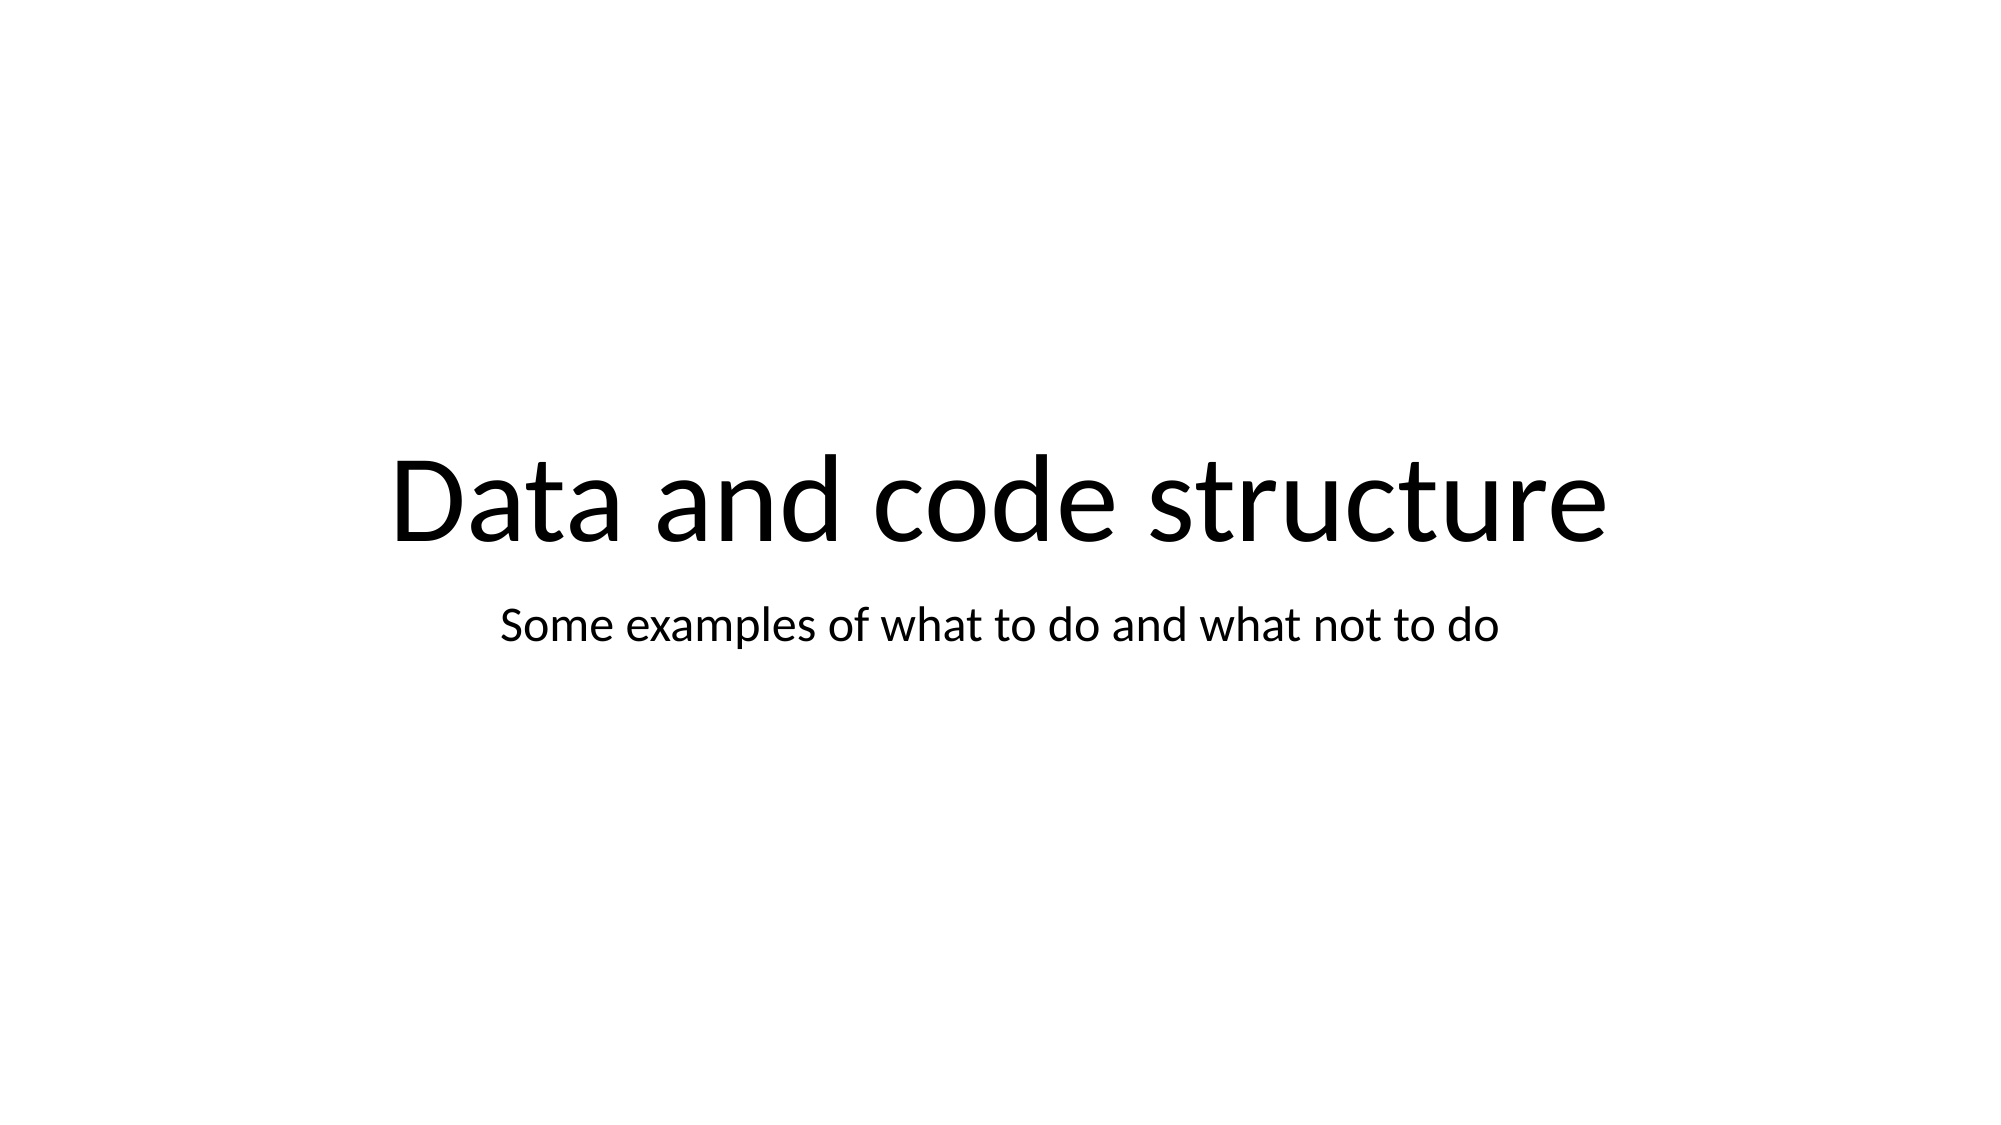

# Data and code structure
Some examples of what to do and what not to do